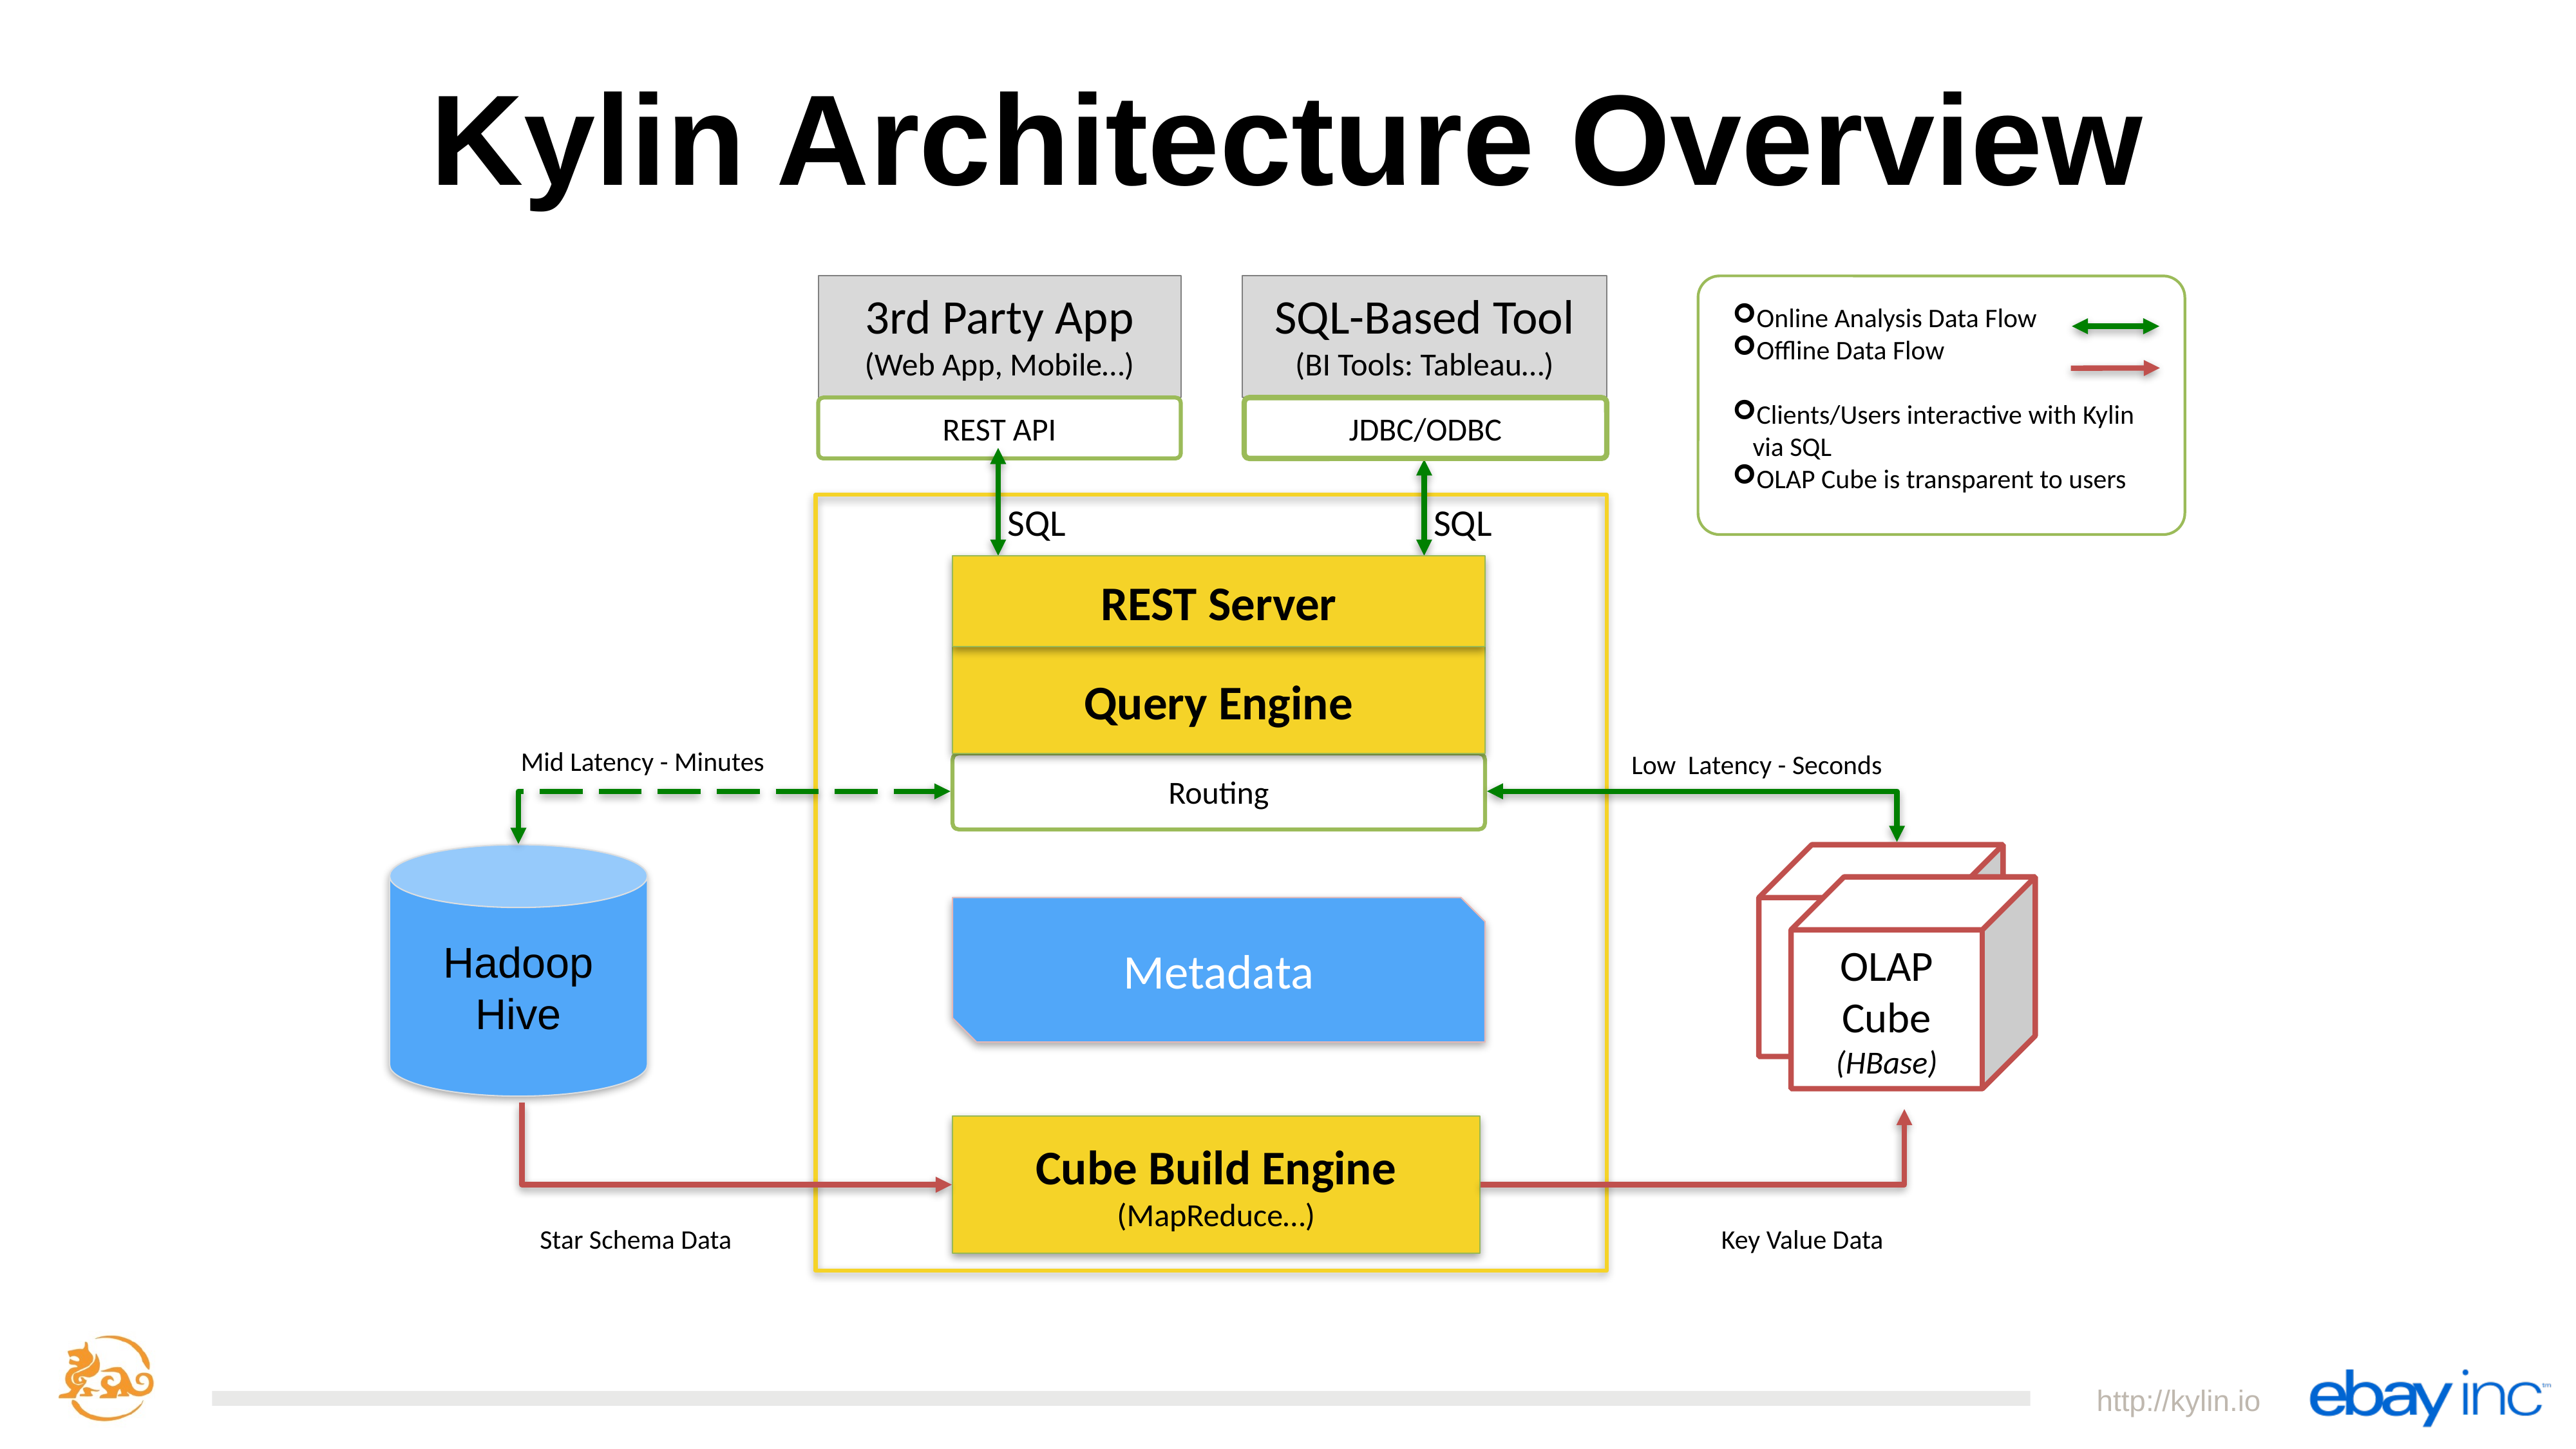

Kylin Architecture Overview

3rd Party App
(Web App, Mobile…)

SQL-Based Tool
(BI Tools: Tableau…)

Online Analysis Data Flow
Offline Data Flow

Clients/Users interactive with Kylin via SQL
OLAP Cube is transparent to users

REST API

JDBC/ODBC

SQL
SQL

REST Server

Query Engine
Mid Latency - Minutes
Low  Latency - Seconds

Routing

Hadoop
Hive

Data Cube

OLAP
Cube
(HBase)

Metadata

Cube Build Engine
(MapReduce…)
Star Schema Data
Key Value Data